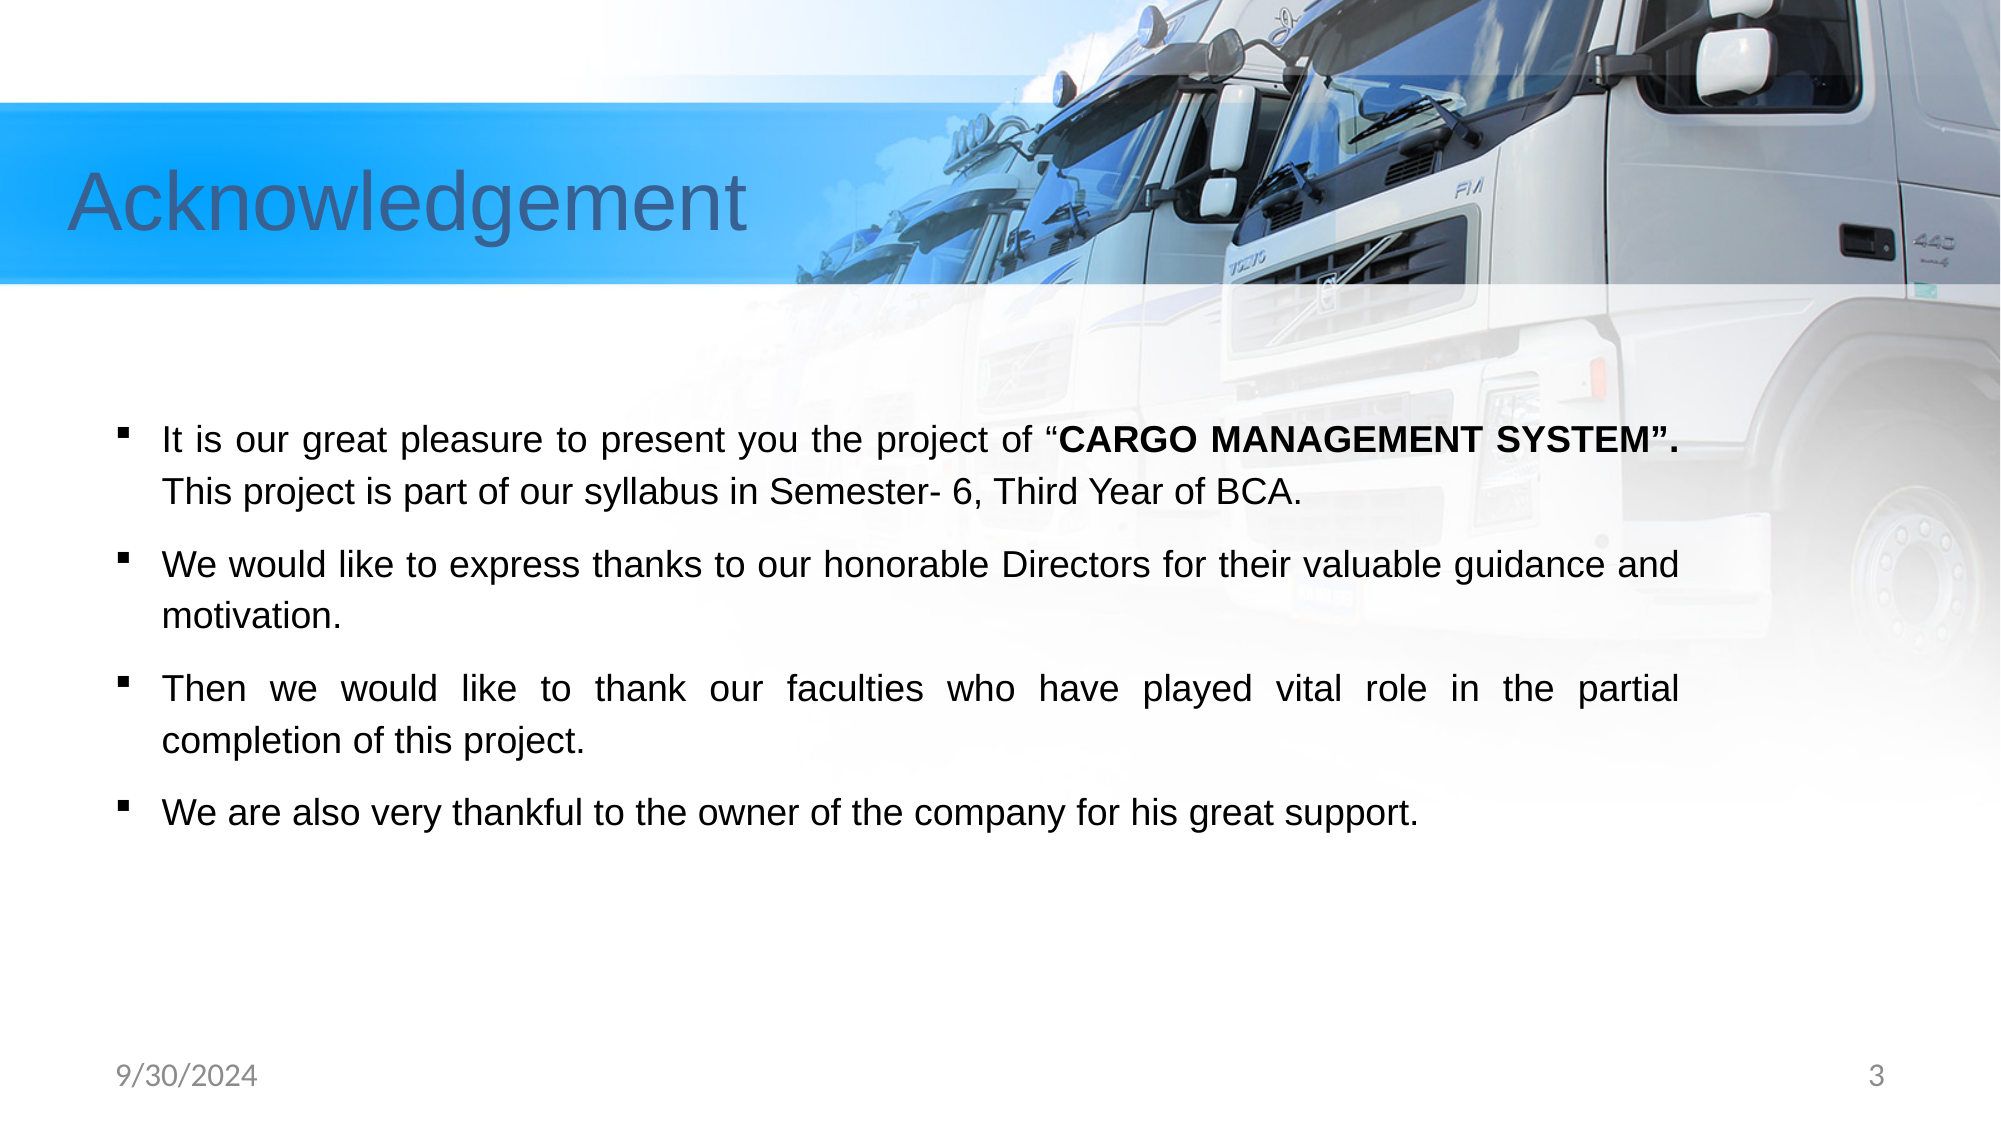

Acknowledgement
It is our great pleasure to present you the project of “CARGO MANAGEMENT SYSTEM”. This project is part of our syllabus in Semester- 6, Third Year of BCA.
We would like to express thanks to our honorable Directors for their valuable guidance and motivation.
Then we would like to thank our faculties who have played vital role in the partial completion of this project.
We are also very thankful to the owner of the company for his great support.
9/30/2024
3